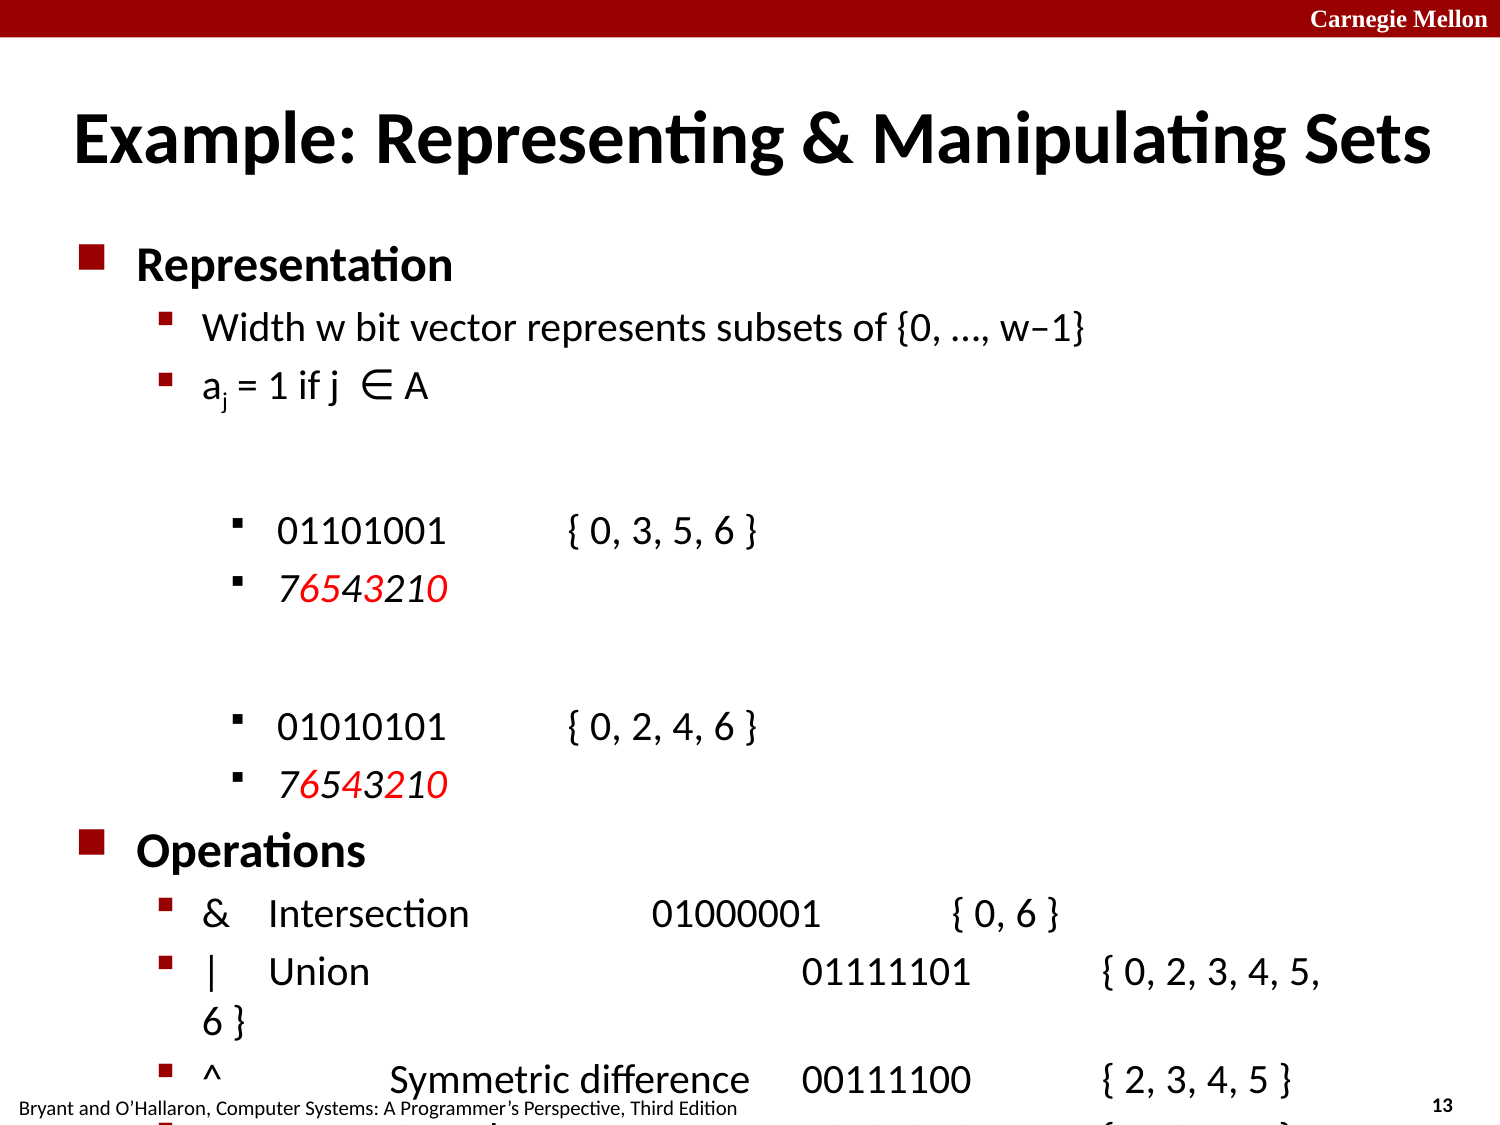

# Example: Representing & Manipulating Sets
Representation
Width w bit vector represents subsets of {0, …, w–1}
aj = 1 if j  ∈ A

 01101001	{ 0, 3, 5, 6 }
 76543210

 01010101	{ 0, 2, 4, 6 }
 76543210
Operations
&    Intersection		01000001	{ 0, 6 }
|     Union			01111101	{ 0, 2, 3, 4, 5, 6 }
^	    Symmetric difference	00111100	{ 2, 3, 4, 5 }
~	    Complement		10101010	{ 1, 3, 5, 7 }